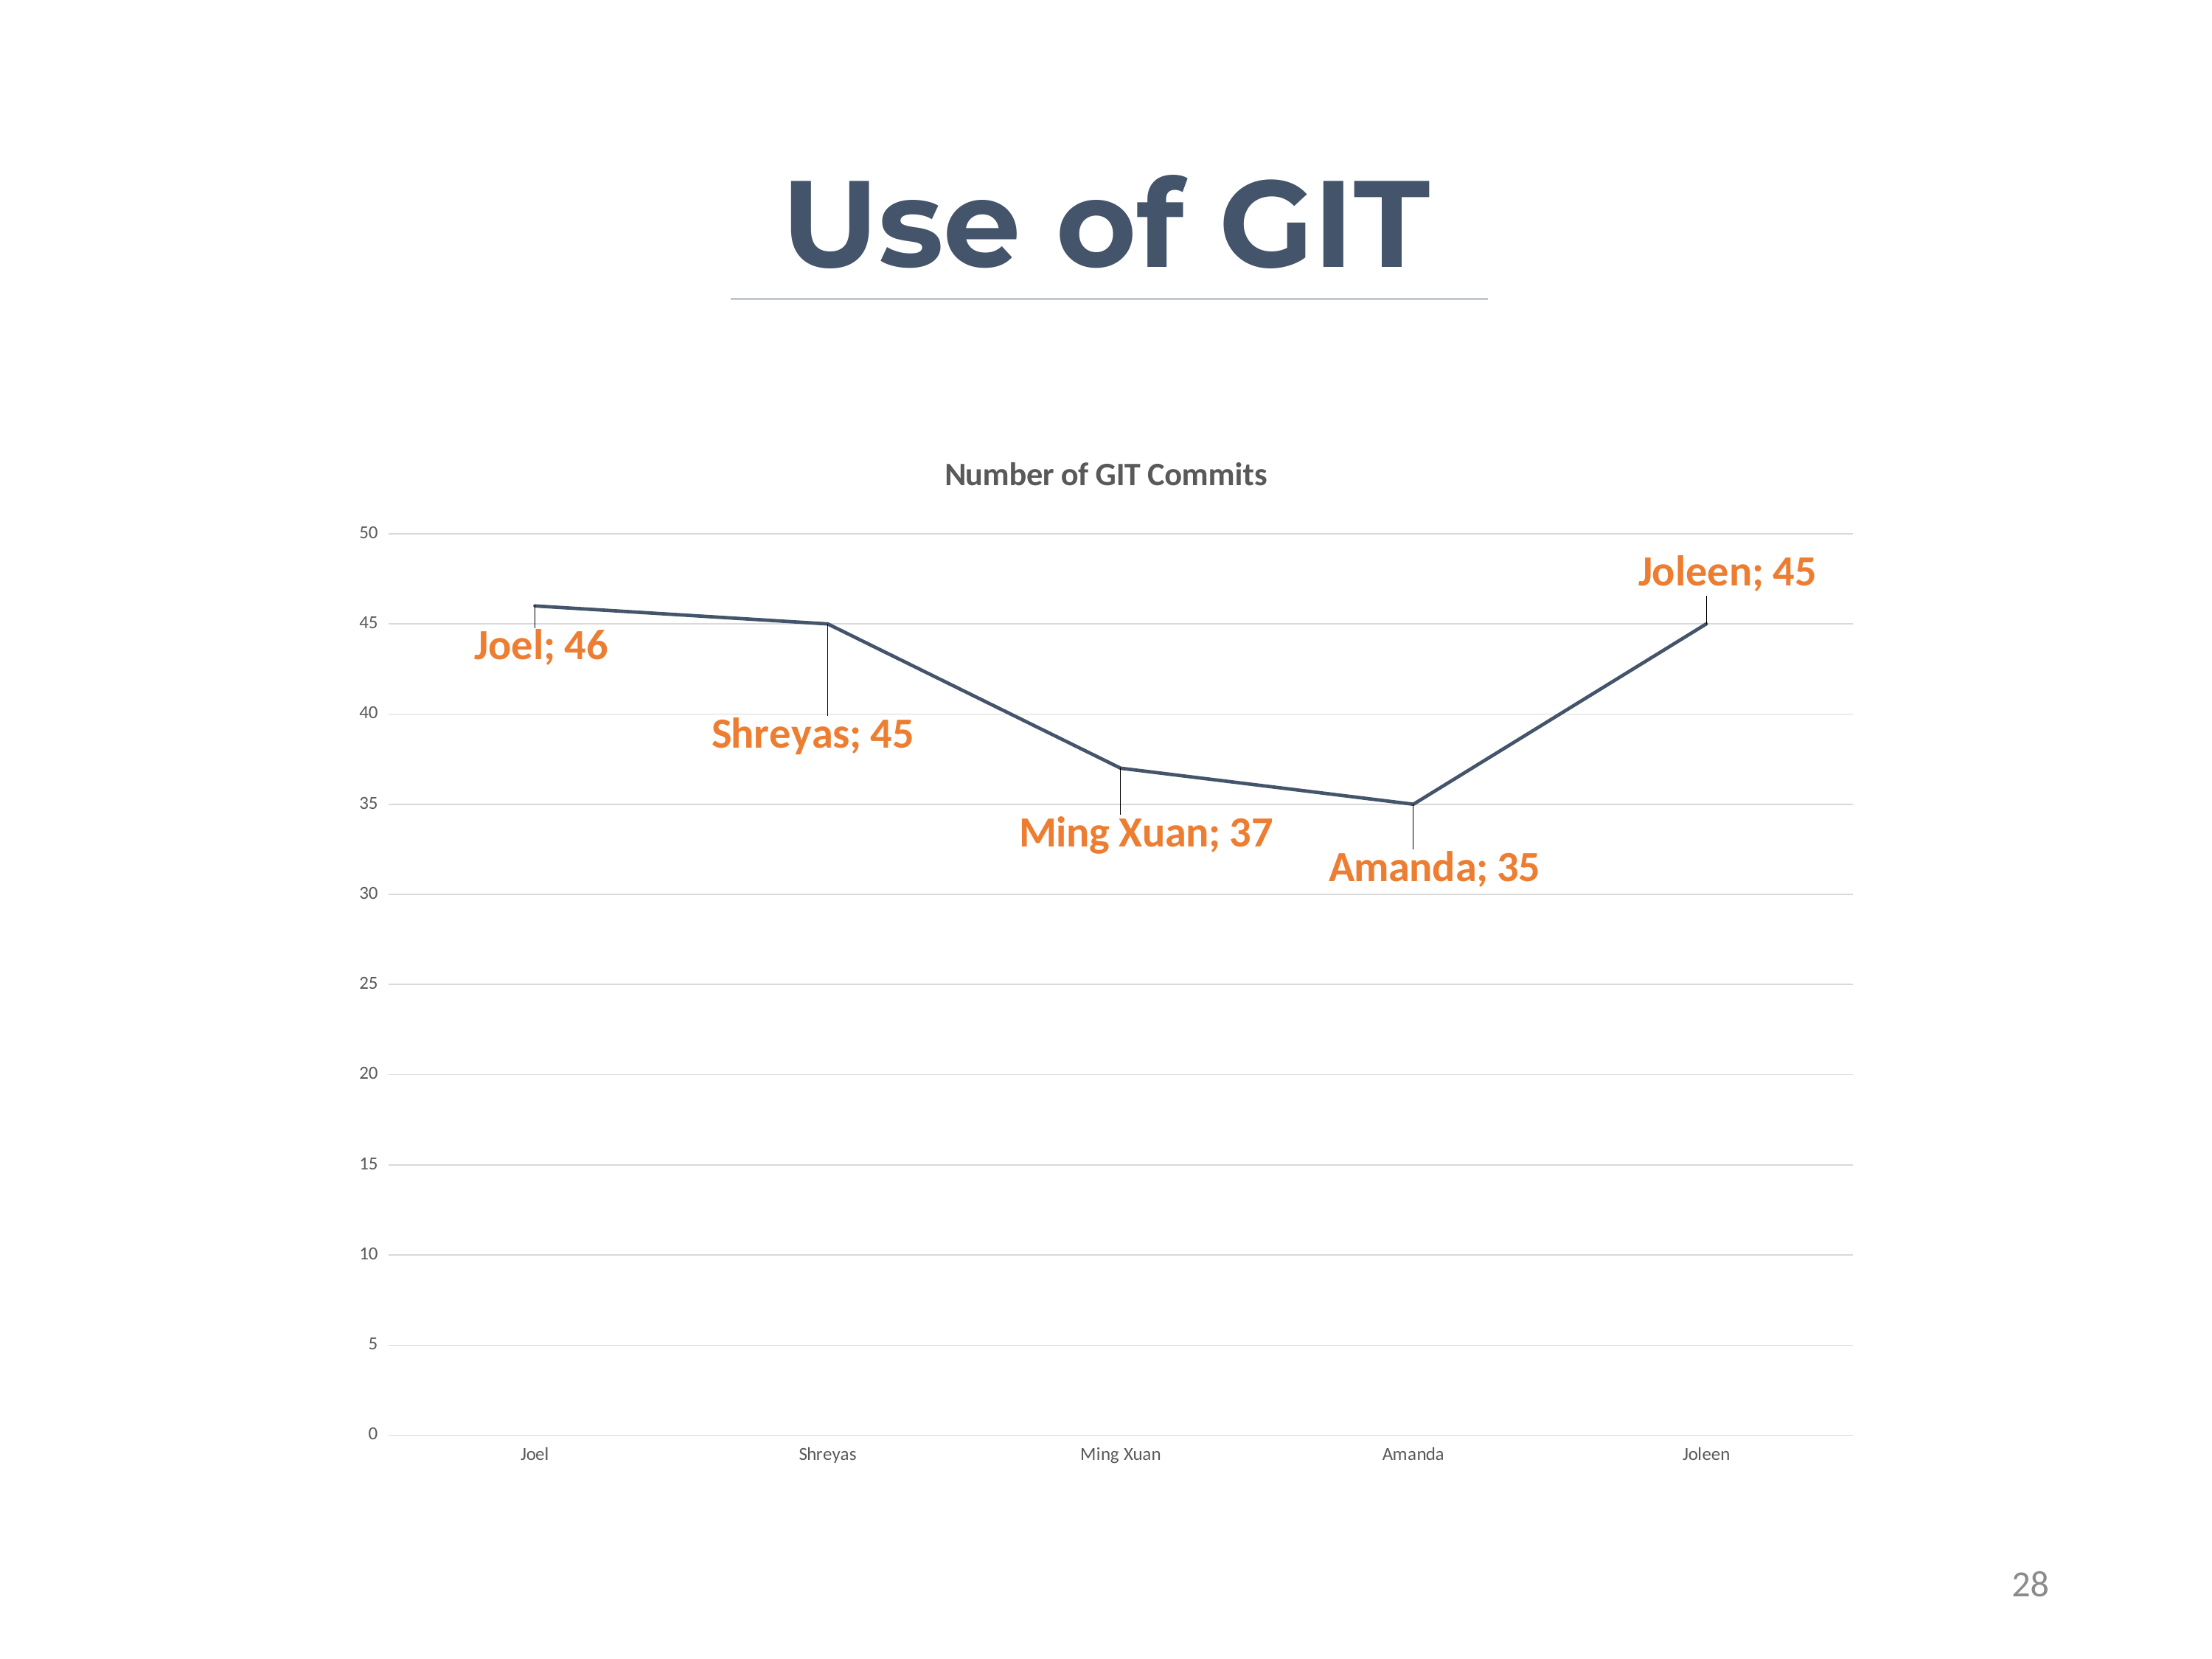

Use of GIT

### Chart:

| Category | Number of GIT Commits |
|---|---|
| Joel | 46.0 |
| Shreyas | 45.0 |
| Ming Xuan | 37.0 |
| Amanda | 35.0 |
| Joleen | 45.0 |
28